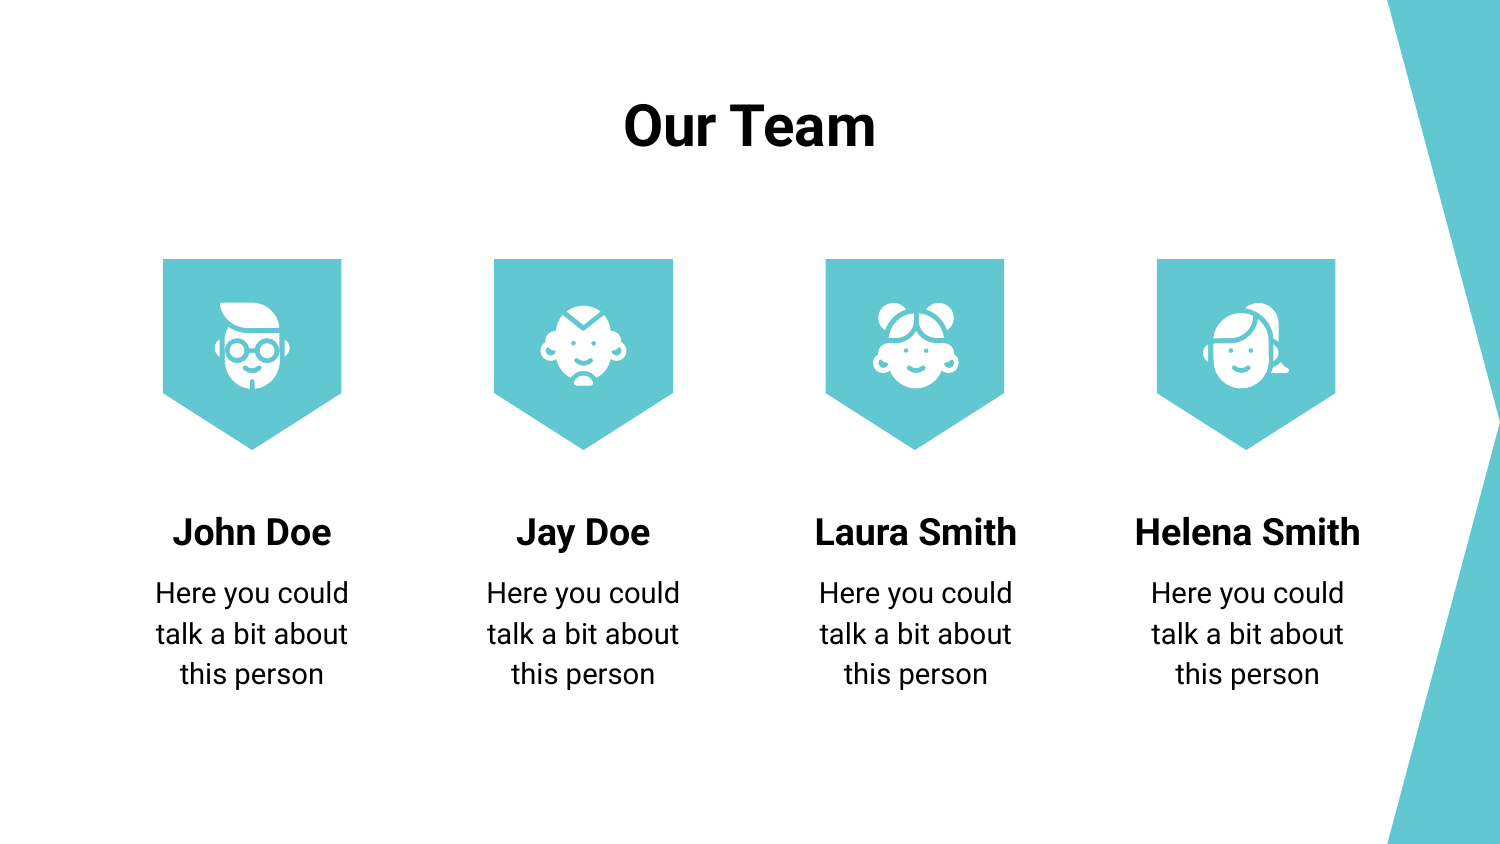

# Our Team

John Doe
Jay Doe
Laura Smith
Helena Smith
Here you could talk a bit about this person
Here you could talk a bit about this person
Here you could talk a bit about this person
Here you could talk a bit about this person